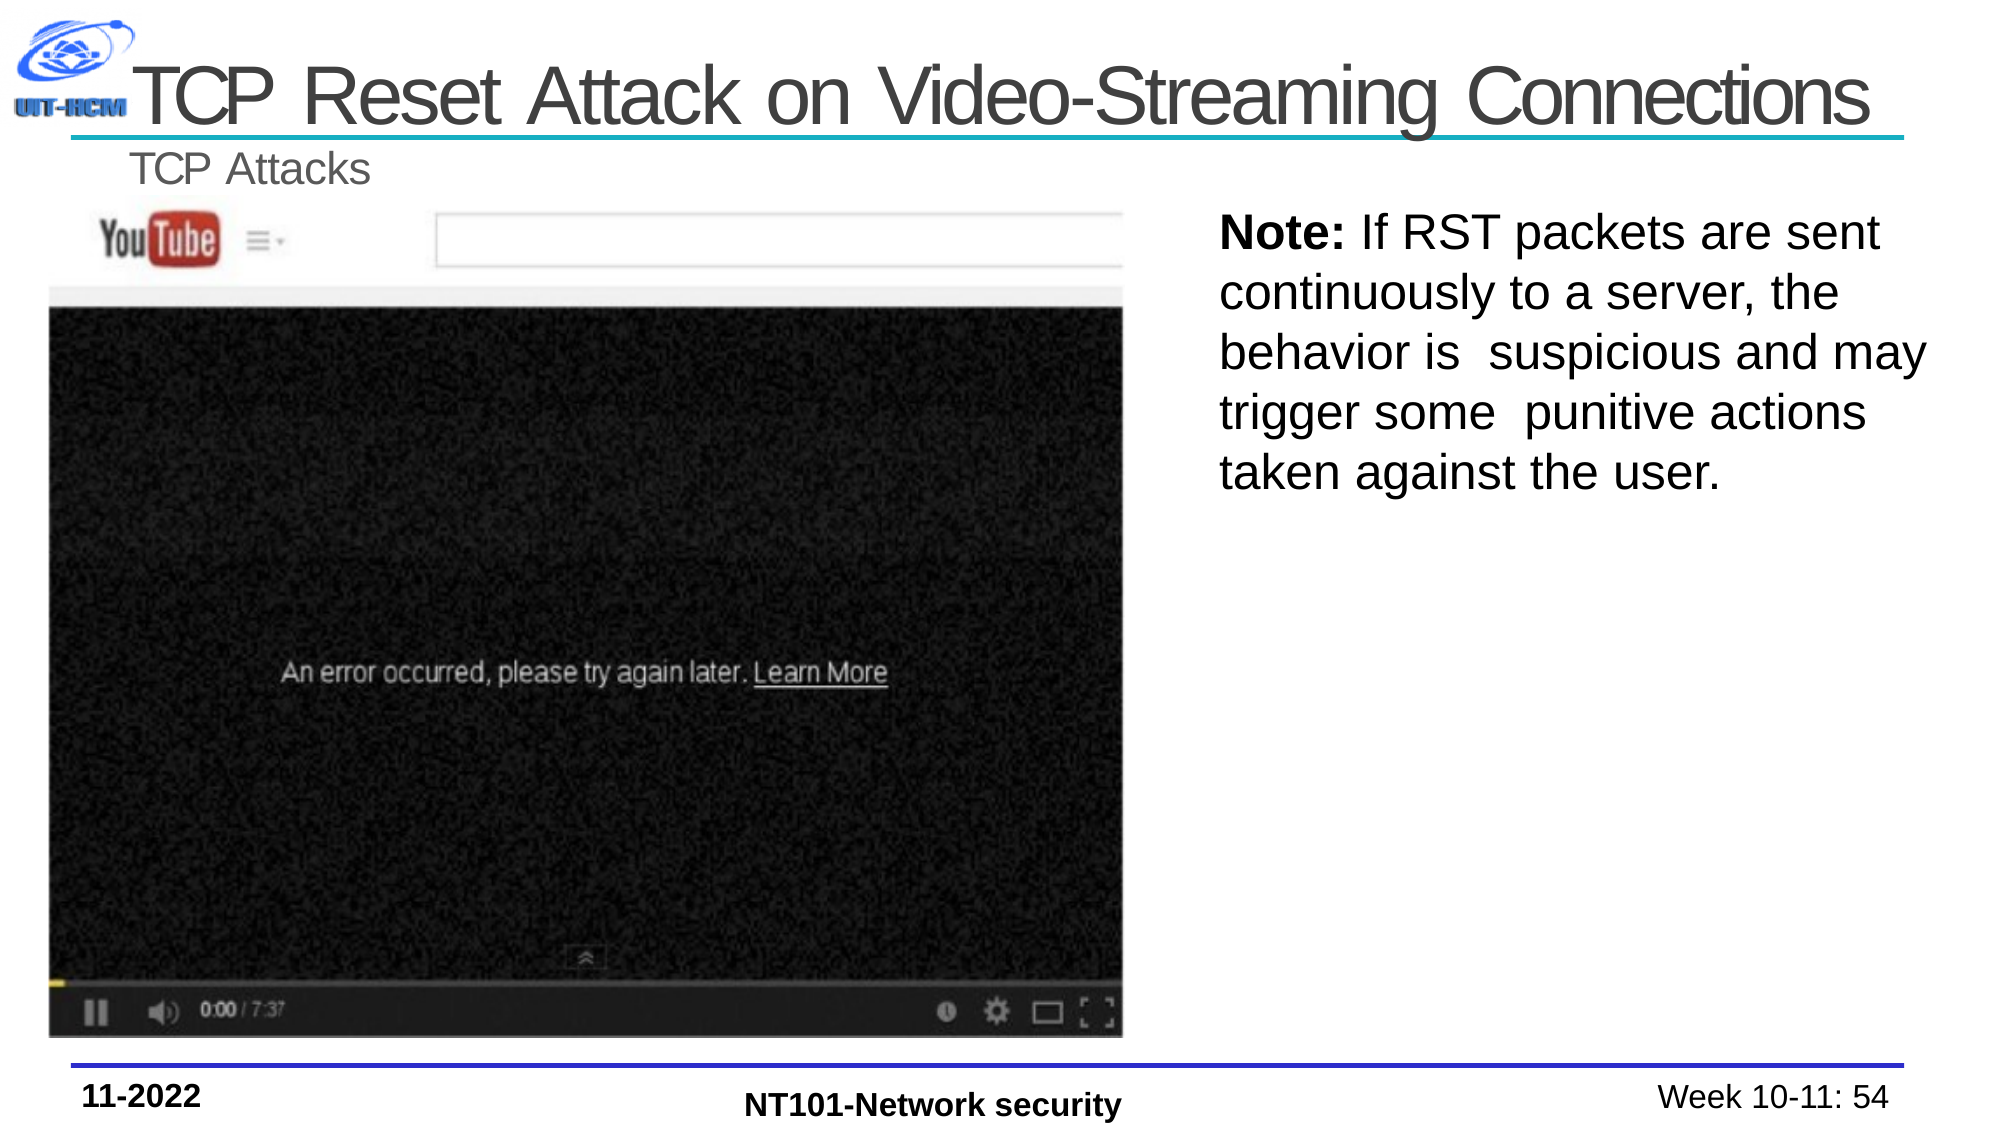

# TCP Reset Attack on Video-Streaming Connections
TCP Attacks

Note: If RST packets are sent  continuously to a server, the behavior is  suspicious and may trigger some  punitive actions taken against the user.